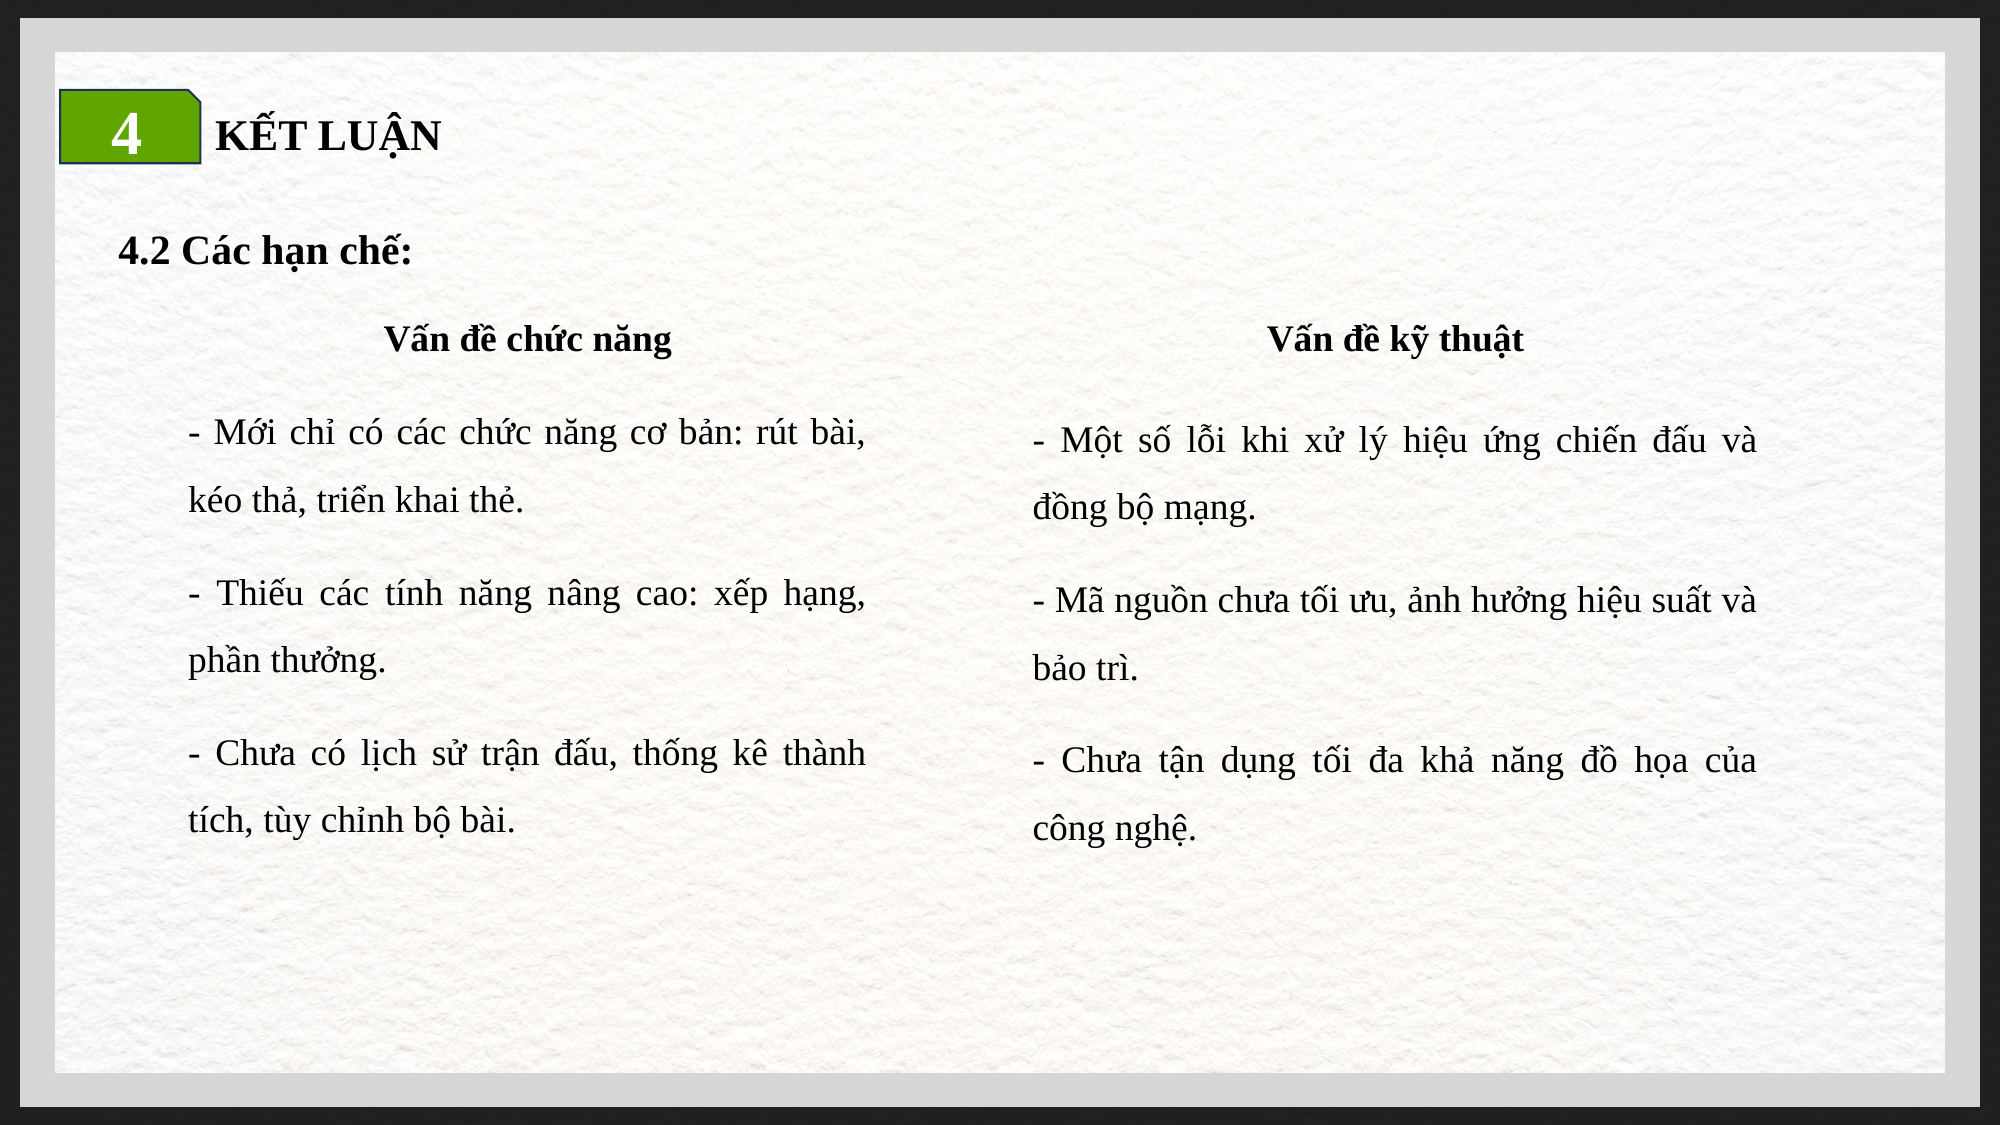

KẾT LUẬN
4
4.2 Các hạn chế:
Vấn đề chức năng
Vấn đề kỹ thuật
- Mới chỉ có các chức năng cơ bản: rút bài, kéo thả, triển khai thẻ.
- Thiếu các tính năng nâng cao: xếp hạng, phần thưởng.
- Chưa có lịch sử trận đấu, thống kê thành tích, tùy chỉnh bộ bài.

- Một số lỗi khi xử lý hiệu ứng chiến đấu và đồng bộ mạng.
- Mã nguồn chưa tối ưu, ảnh hưởng hiệu suất và bảo trì.
- Chưa tận dụng tối đa khả năng đồ họa của công nghệ.